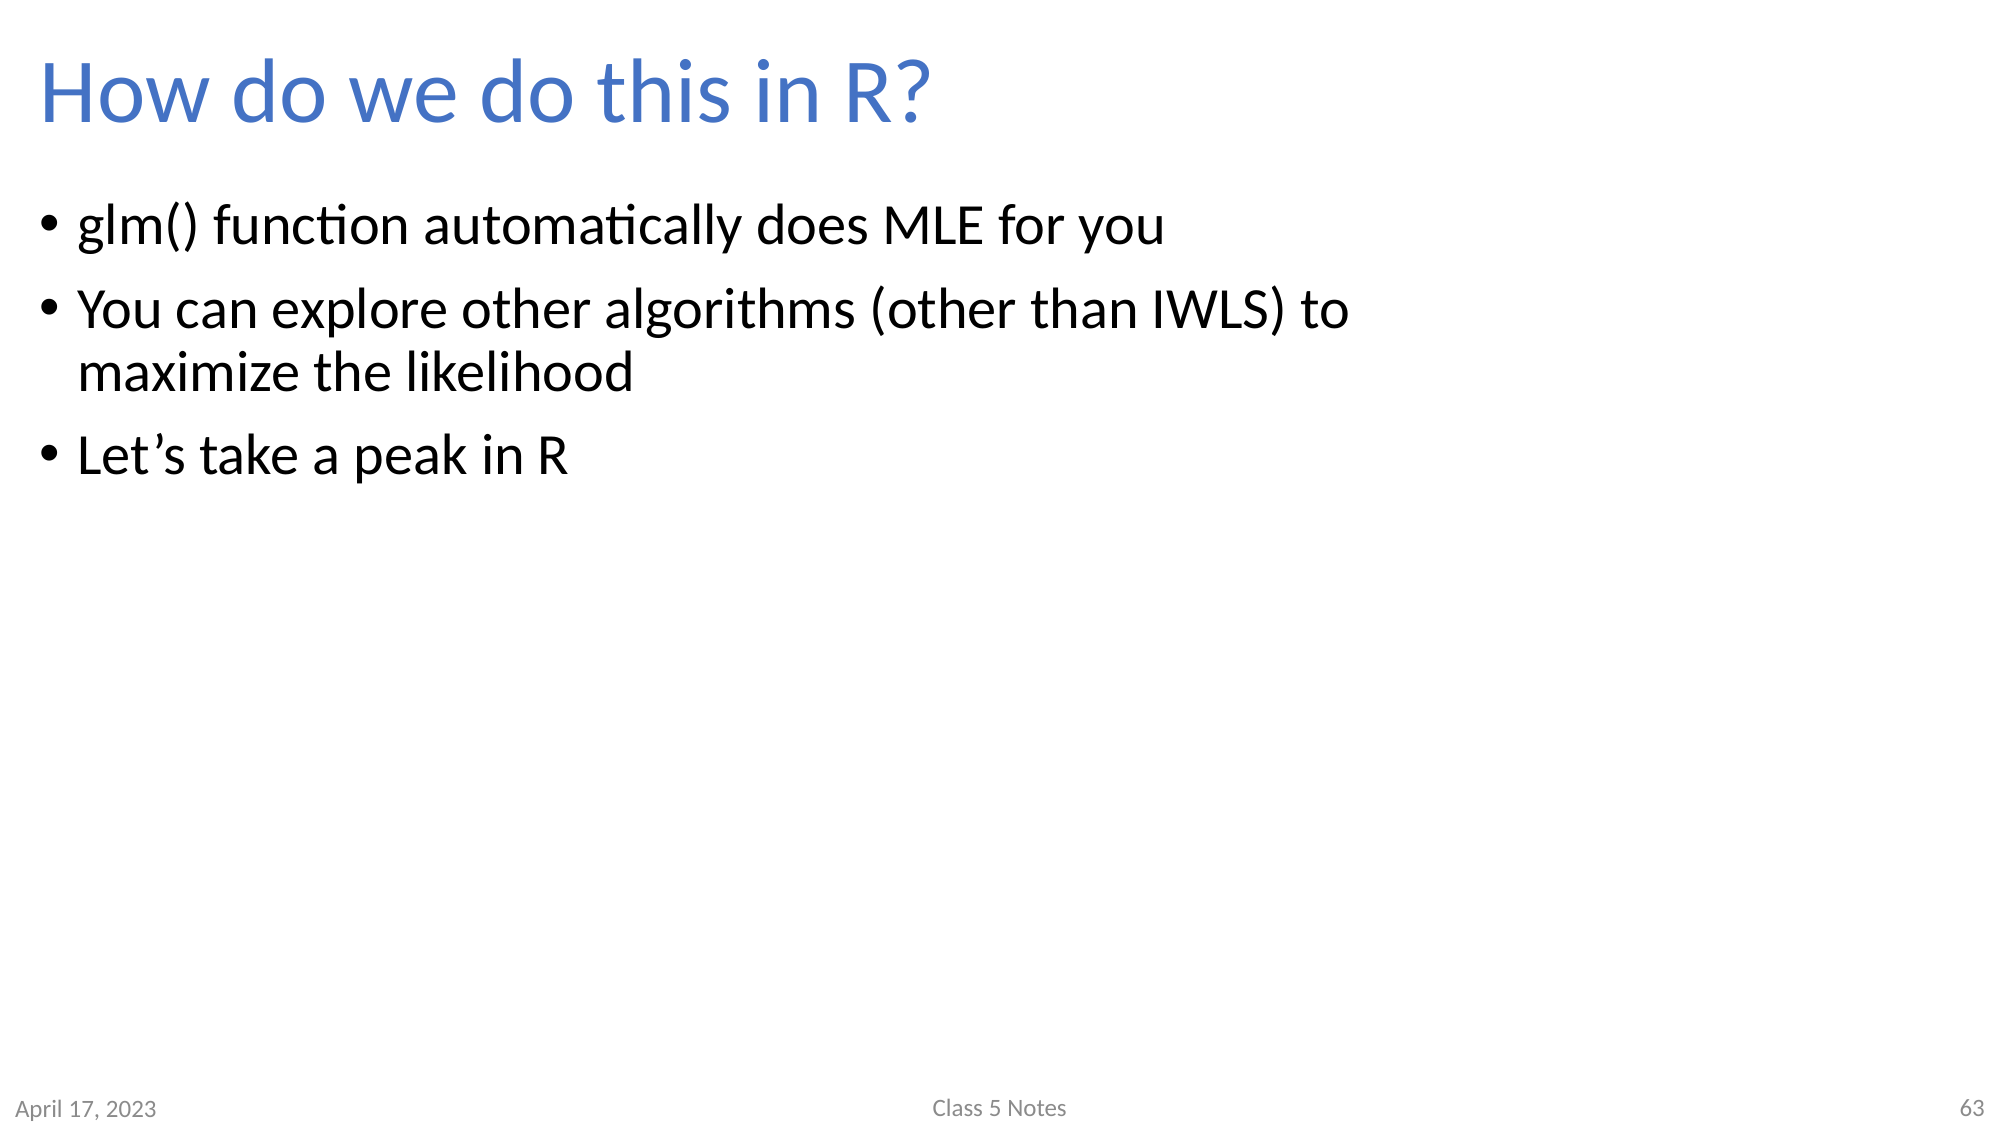

# How do we do this in R?
glm() function automatically does MLE for you
You can explore other algorithms (other than IWLS) to maximize the likelihood
Let’s take a peak in R
63
Class 5 Notes
April 17, 2023